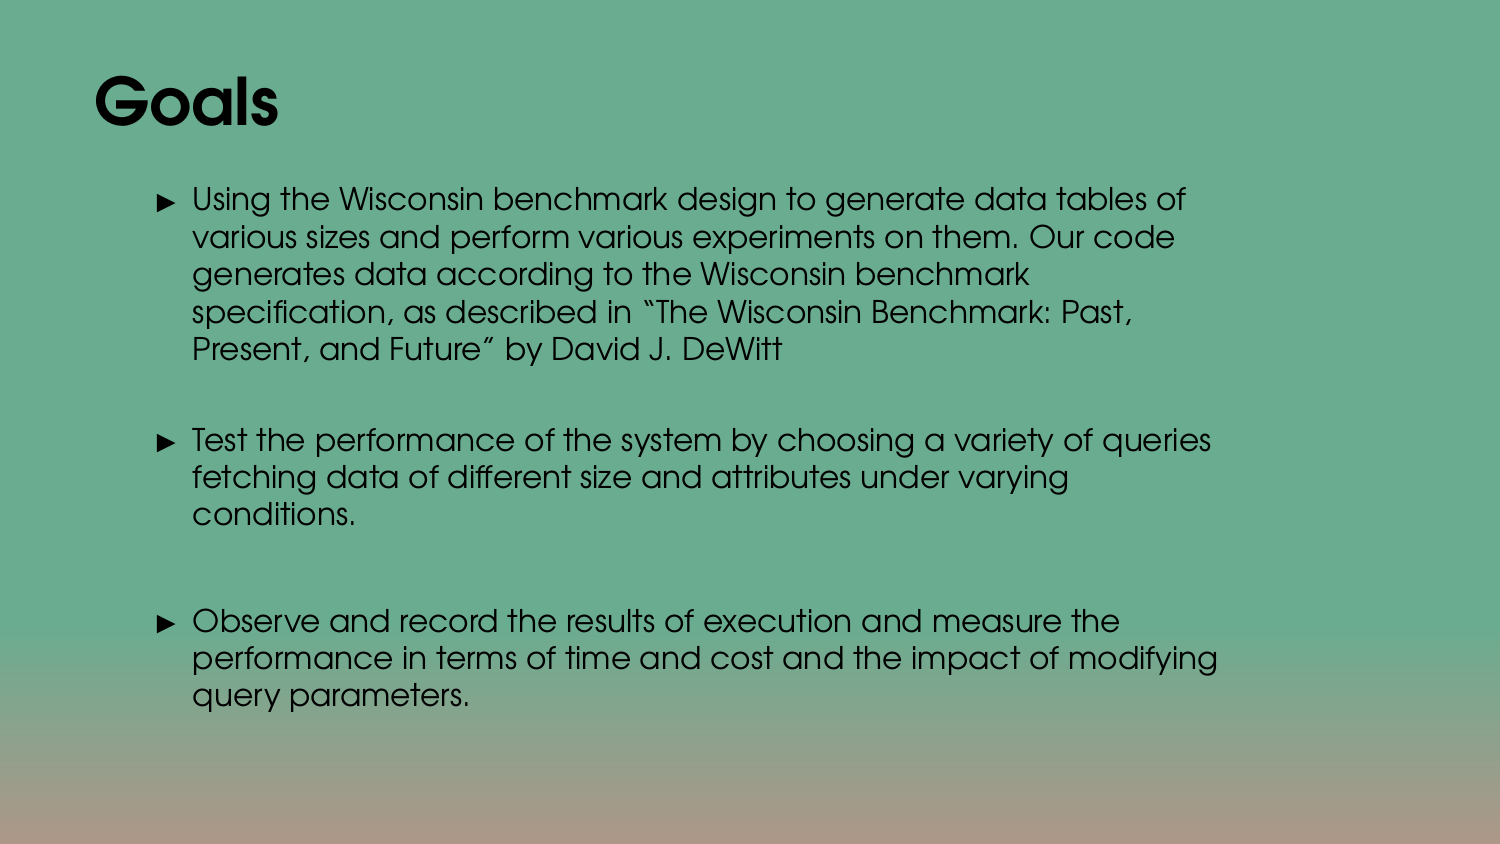

# Goals
Using the Wisconsin benchmark design to generate data tables of various sizes and perform various experiments on them. Our code generates data according to the Wisconsin benchmark specification, as described in “The Wisconsin Benchmark: Past, Present, and Future” by David J. DeWitt

Test the performance of the system by choosing a variety of queries fetching data of different size and attributes under varying conditions.

Observe and record the results of execution and measure the performance in terms of time and cost and the impact of modifying query parameters.